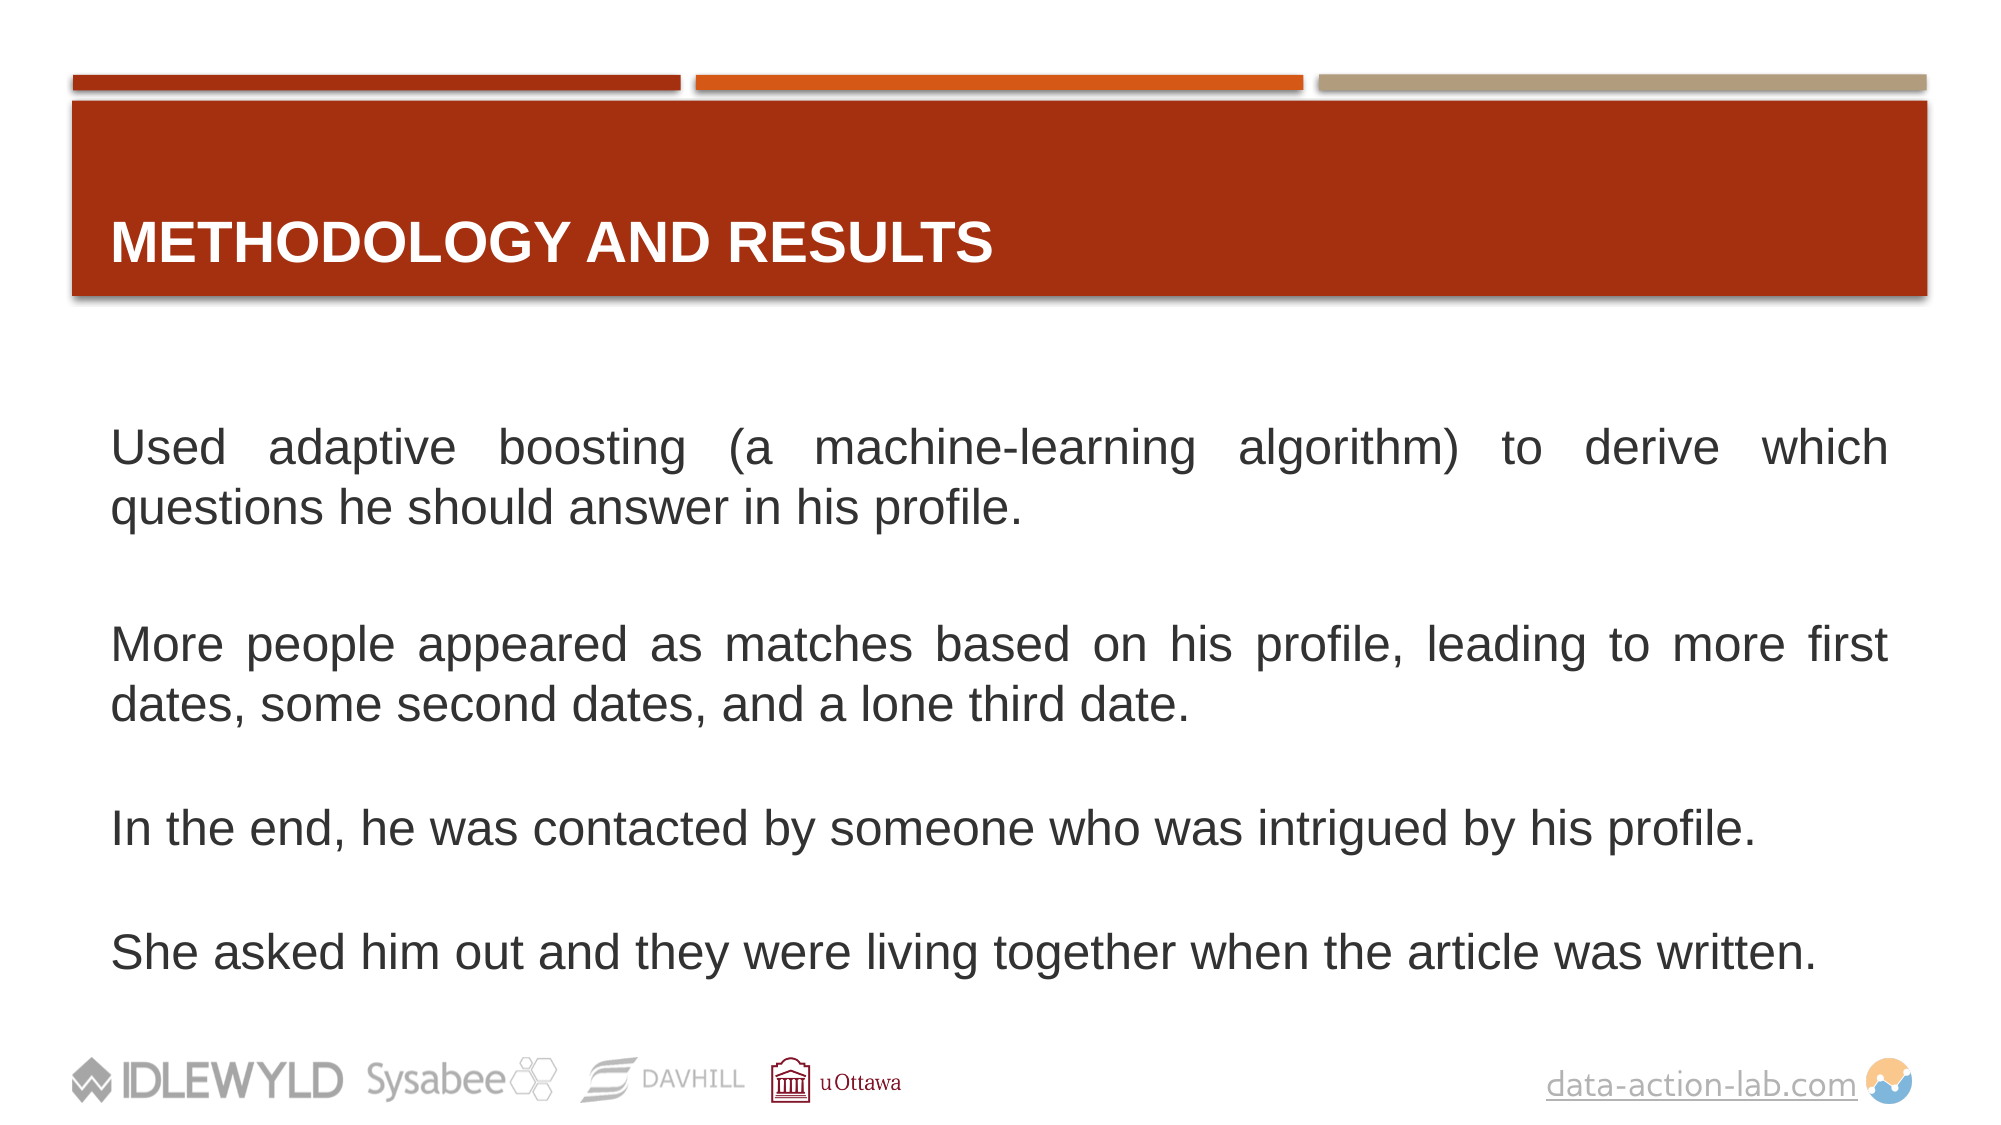

# Methodology and Results
Used adaptive boosting (a machine-learning algorithm) to derive which questions he should answer in his profile.

More people appeared as matches based on his profile, leading to more first dates, some second dates, and a lone third date.

In the end, he was contacted by someone who was intrigued by his profile.

She asked him out and they were living together when the article was written.